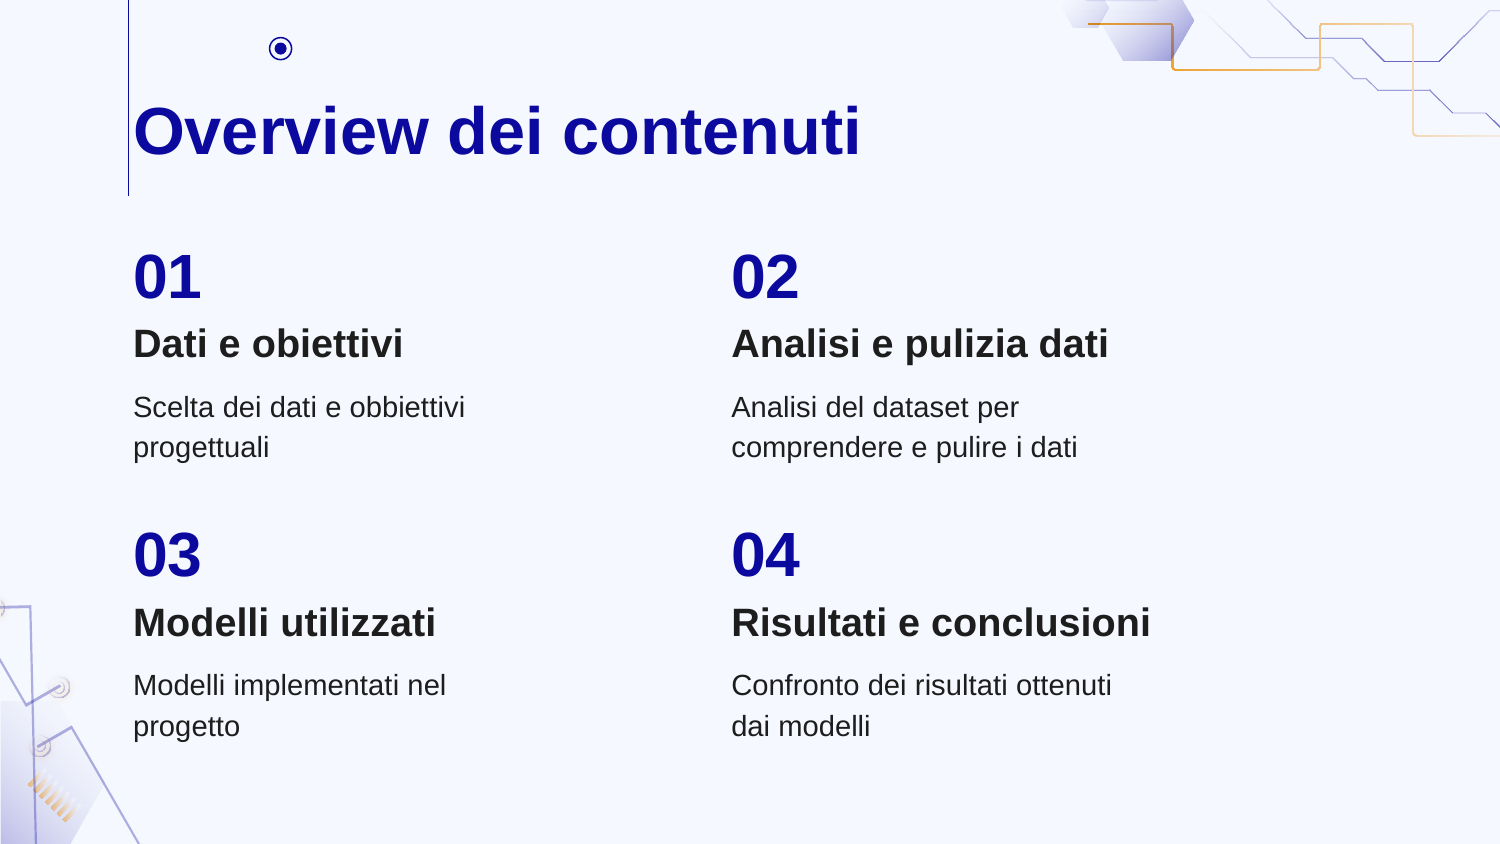

# Overview dei contenuti
01
02
Dati e obiettivi
Analisi e pulizia dati
Scelta dei dati e obbiettivi progettuali
Analisi del dataset per comprendere e pulire i dati
03
04
Modelli utilizzati
Risultati e conclusioni
Modelli implementati nel progetto
Confronto dei risultati ottenuti dai modelli